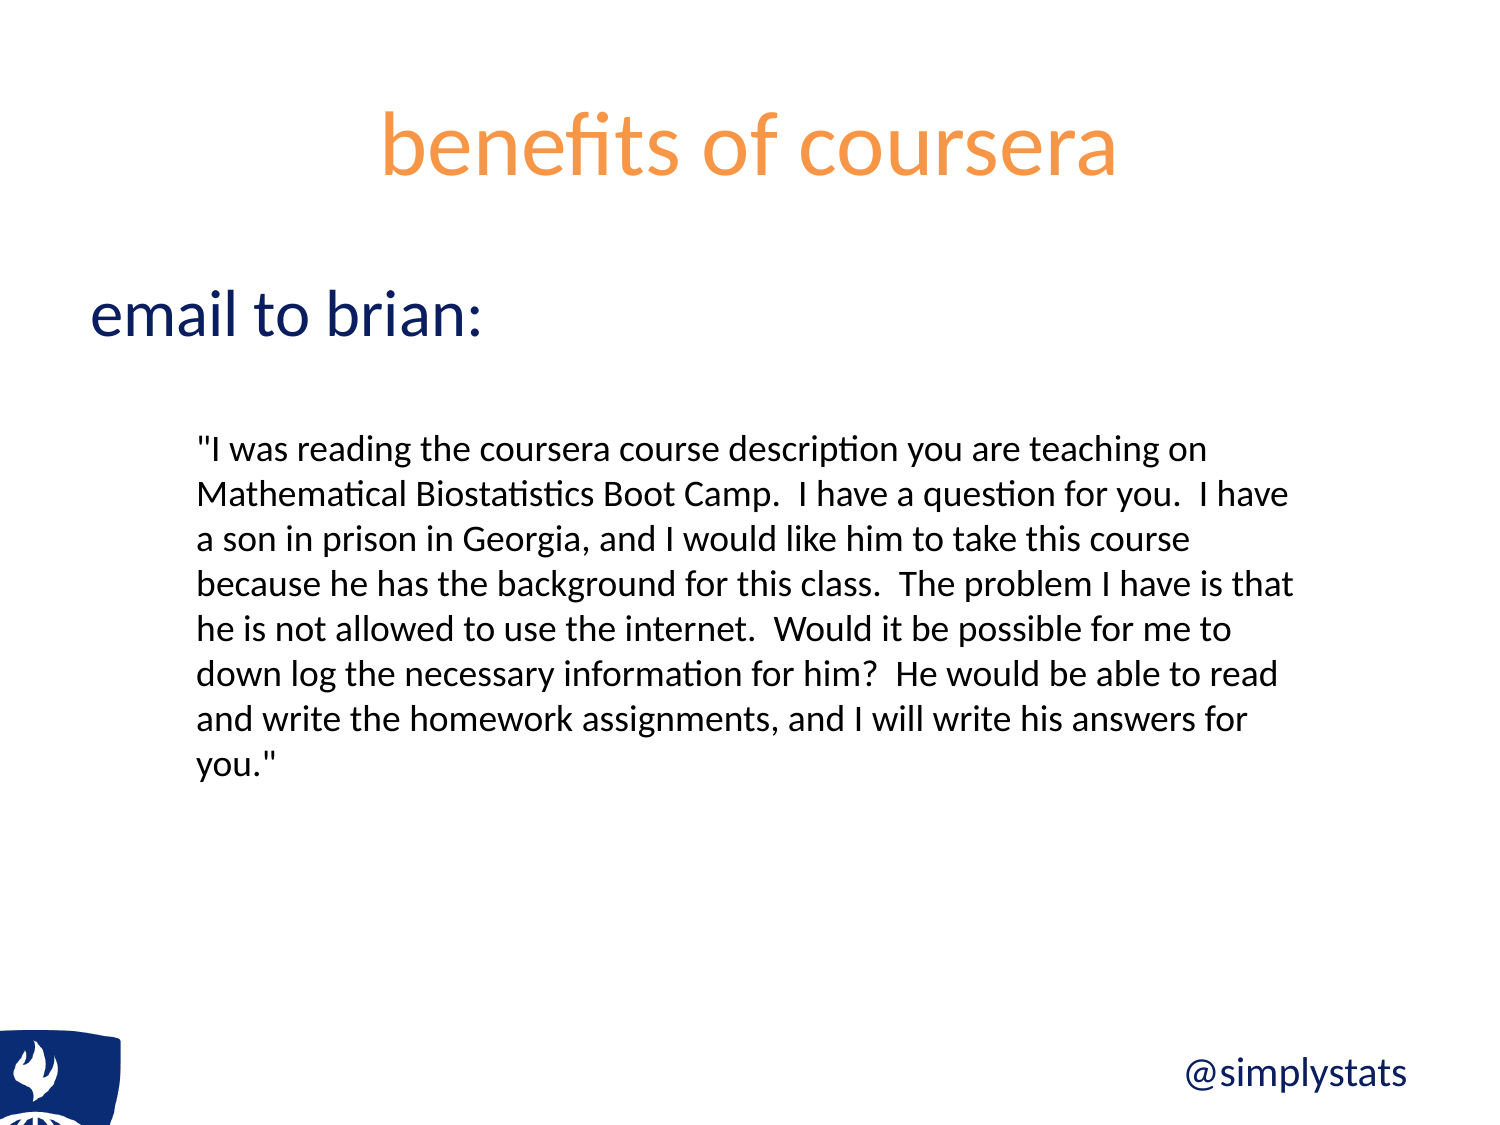

# benefits of coursera
email to brian:

"I was reading the coursera course description you are teaching on Mathematical Biostatistics Boot Camp.  I have a question for you.  I have a son in prison in Georgia, and I would like him to take this course because he has the background for this class.  The problem I have is that he is not allowed to use the internet.  Would it be possible for me to down log the necessary information for him?  He would be able to read and write the homework assignments, and I will write his answers for you."